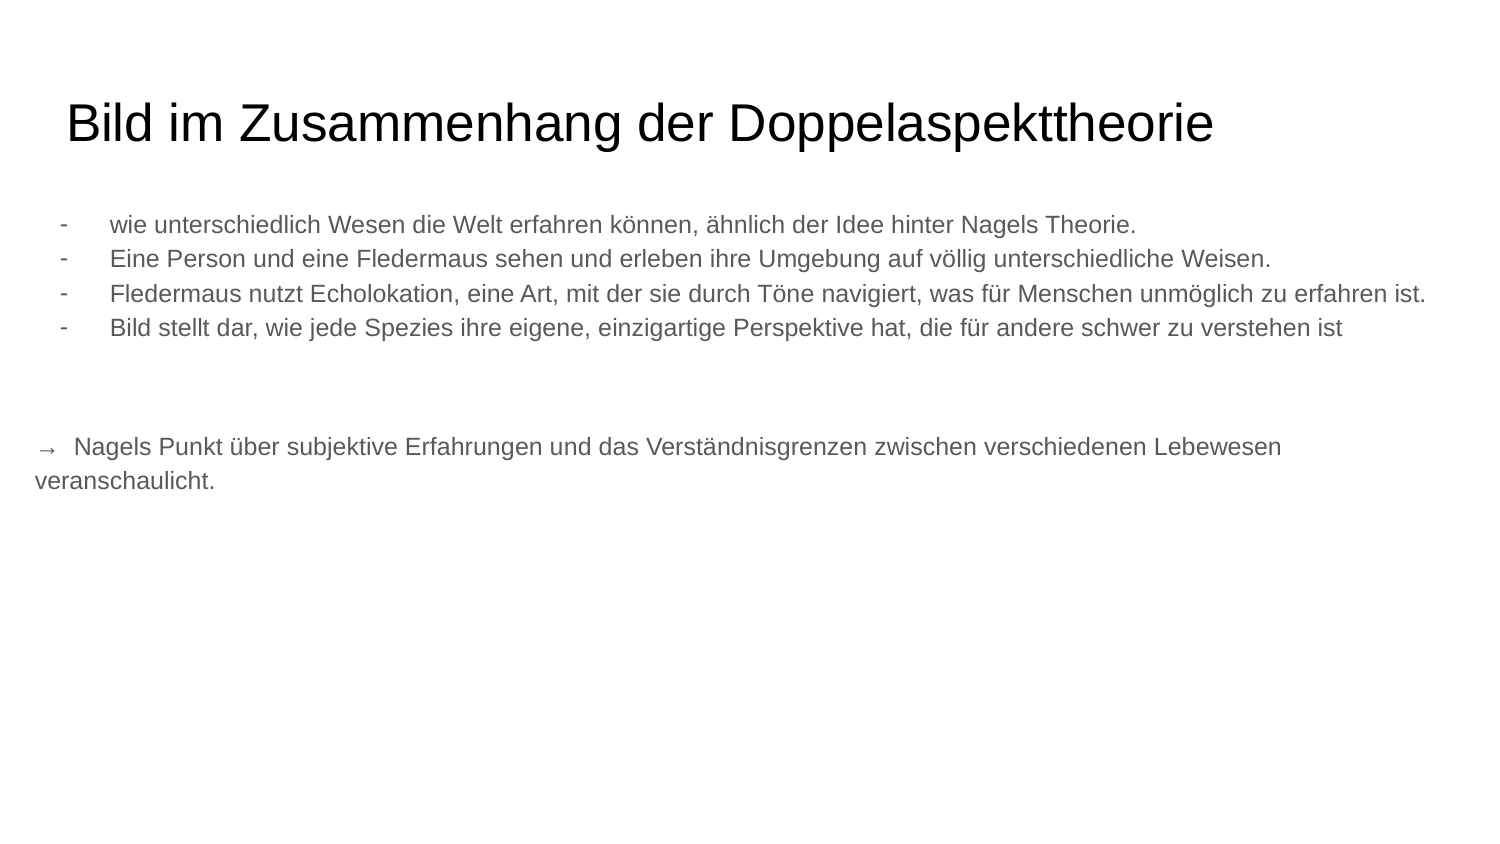

# Bild im Zusammenhang der Doppelaspekttheorie
wie unterschiedlich Wesen die Welt erfahren können, ähnlich der Idee hinter Nagels Theorie.
Eine Person und eine Fledermaus sehen und erleben ihre Umgebung auf völlig unterschiedliche Weisen.
Fledermaus nutzt Echolokation, eine Art, mit der sie durch Töne navigiert, was für Menschen unmöglich zu erfahren ist.
Bild stellt dar, wie jede Spezies ihre eigene, einzigartige Perspektive hat, die für andere schwer zu verstehen ist

→  Nagels Punkt über subjektive Erfahrungen und das Verständnisgrenzen zwischen verschiedenen Lebewesen      veranschaulicht.